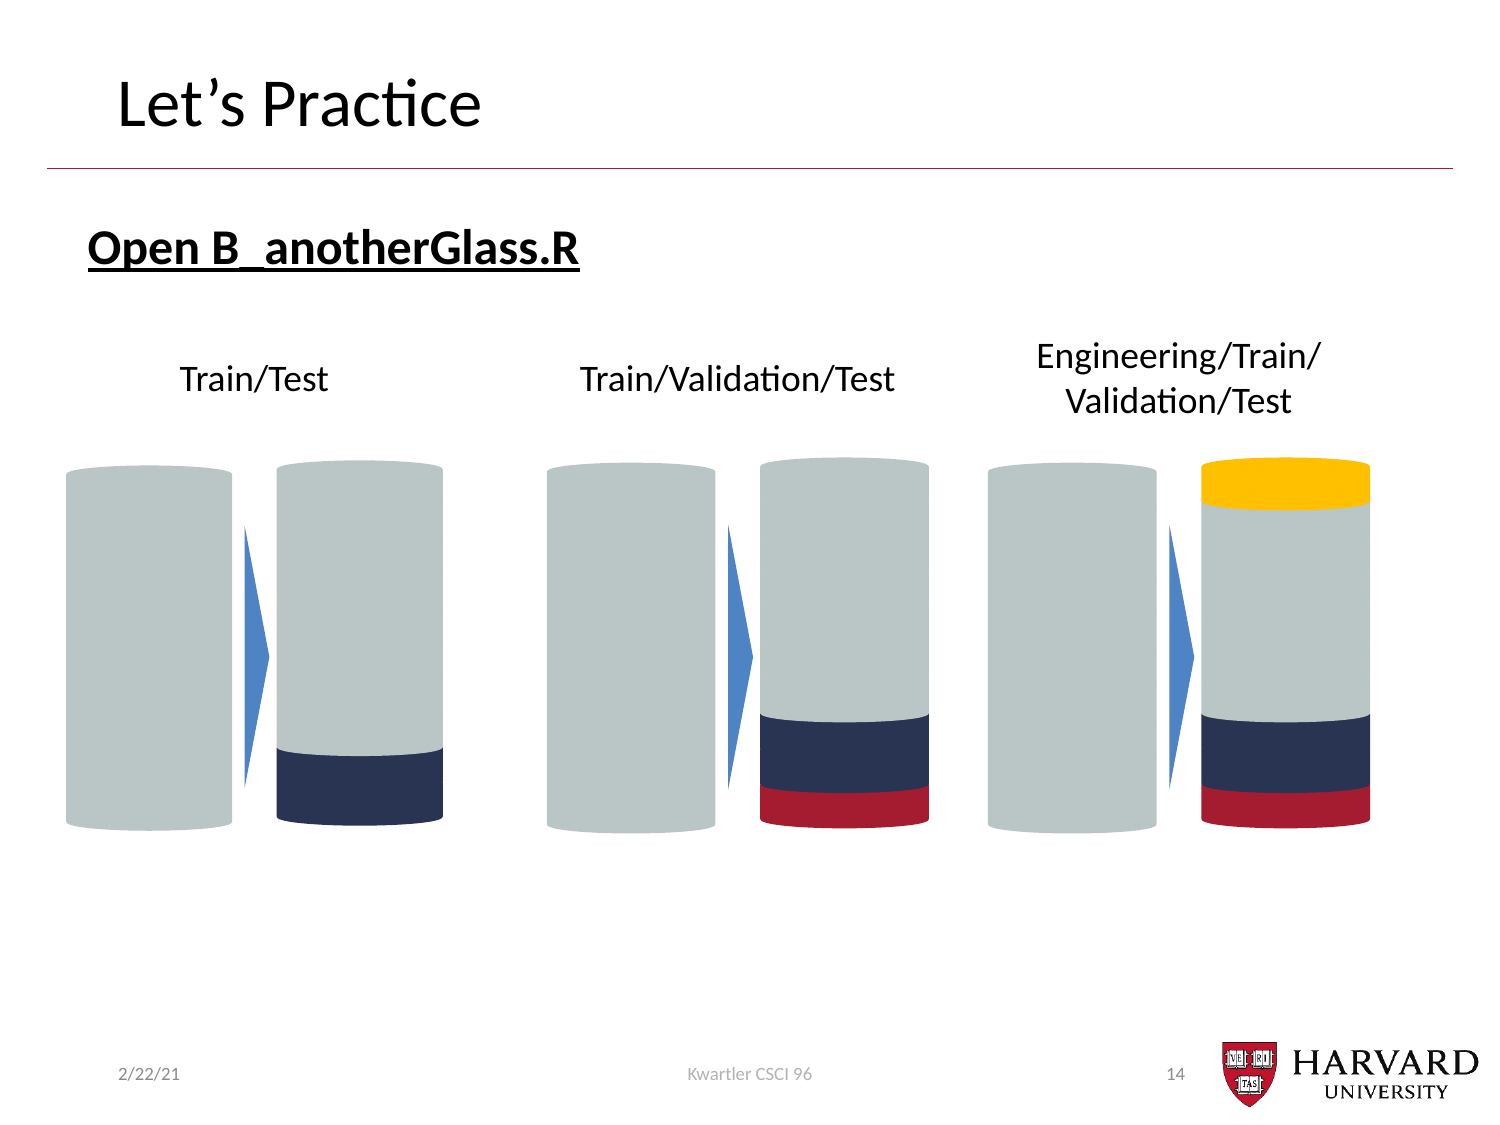

# Let’s Practice
Open B_anotherGlass.R
Engineering/Train/
Validation/Test
Train/Test
Train/Validation/Test

2/22/21
Kwartler CSCI 96
14